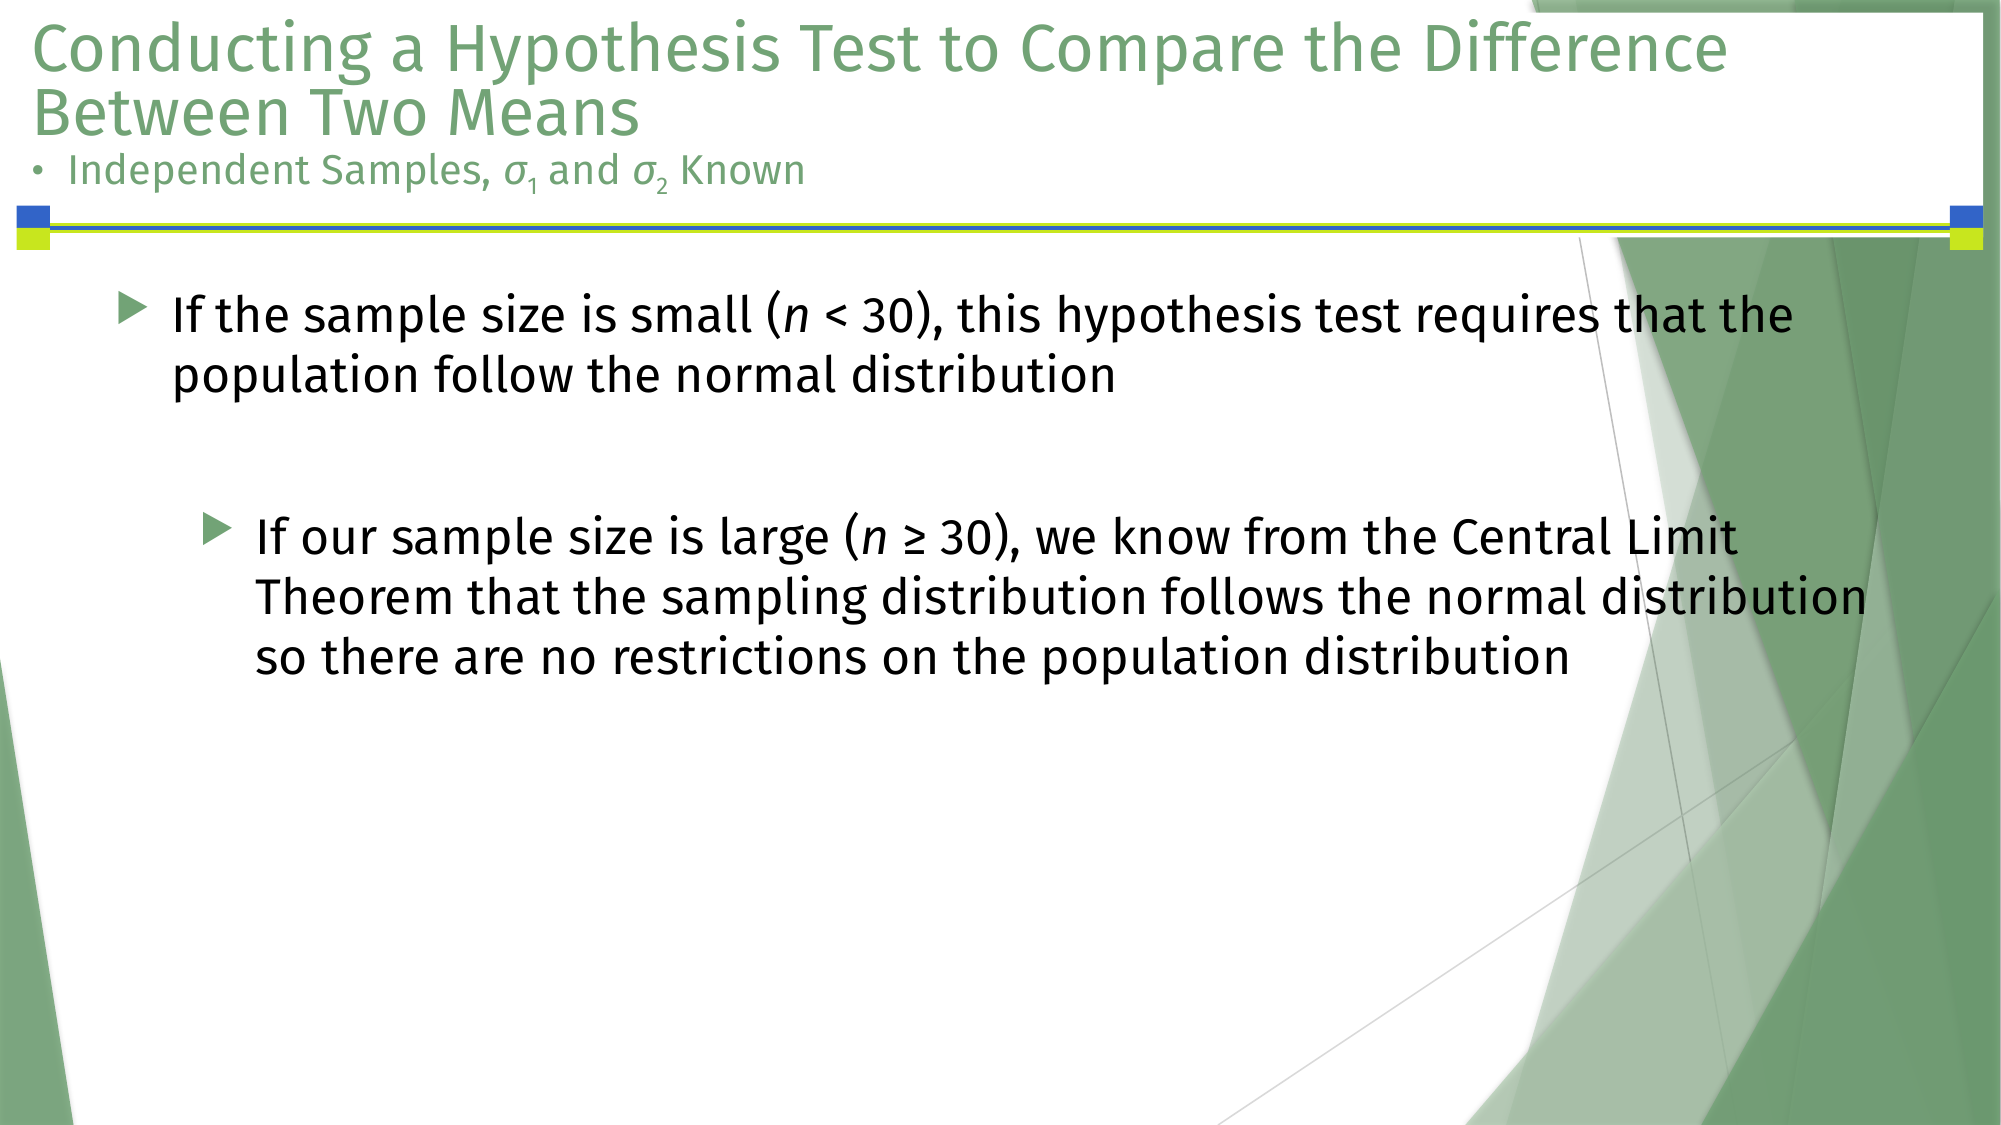

# Conducting a Hypothesis Test to Compare the Difference Between Two Means •  Independent Samples, σ1 and σ2 Known

If the sample size is small (n < 30), this hypothesis test requires that the population follow the normal distribution

If our sample size is large (n ≥ 30), we know from the Central Limit Theorem that the sampling distribution follows the normal distribution so there are no restrictions on the population distribution